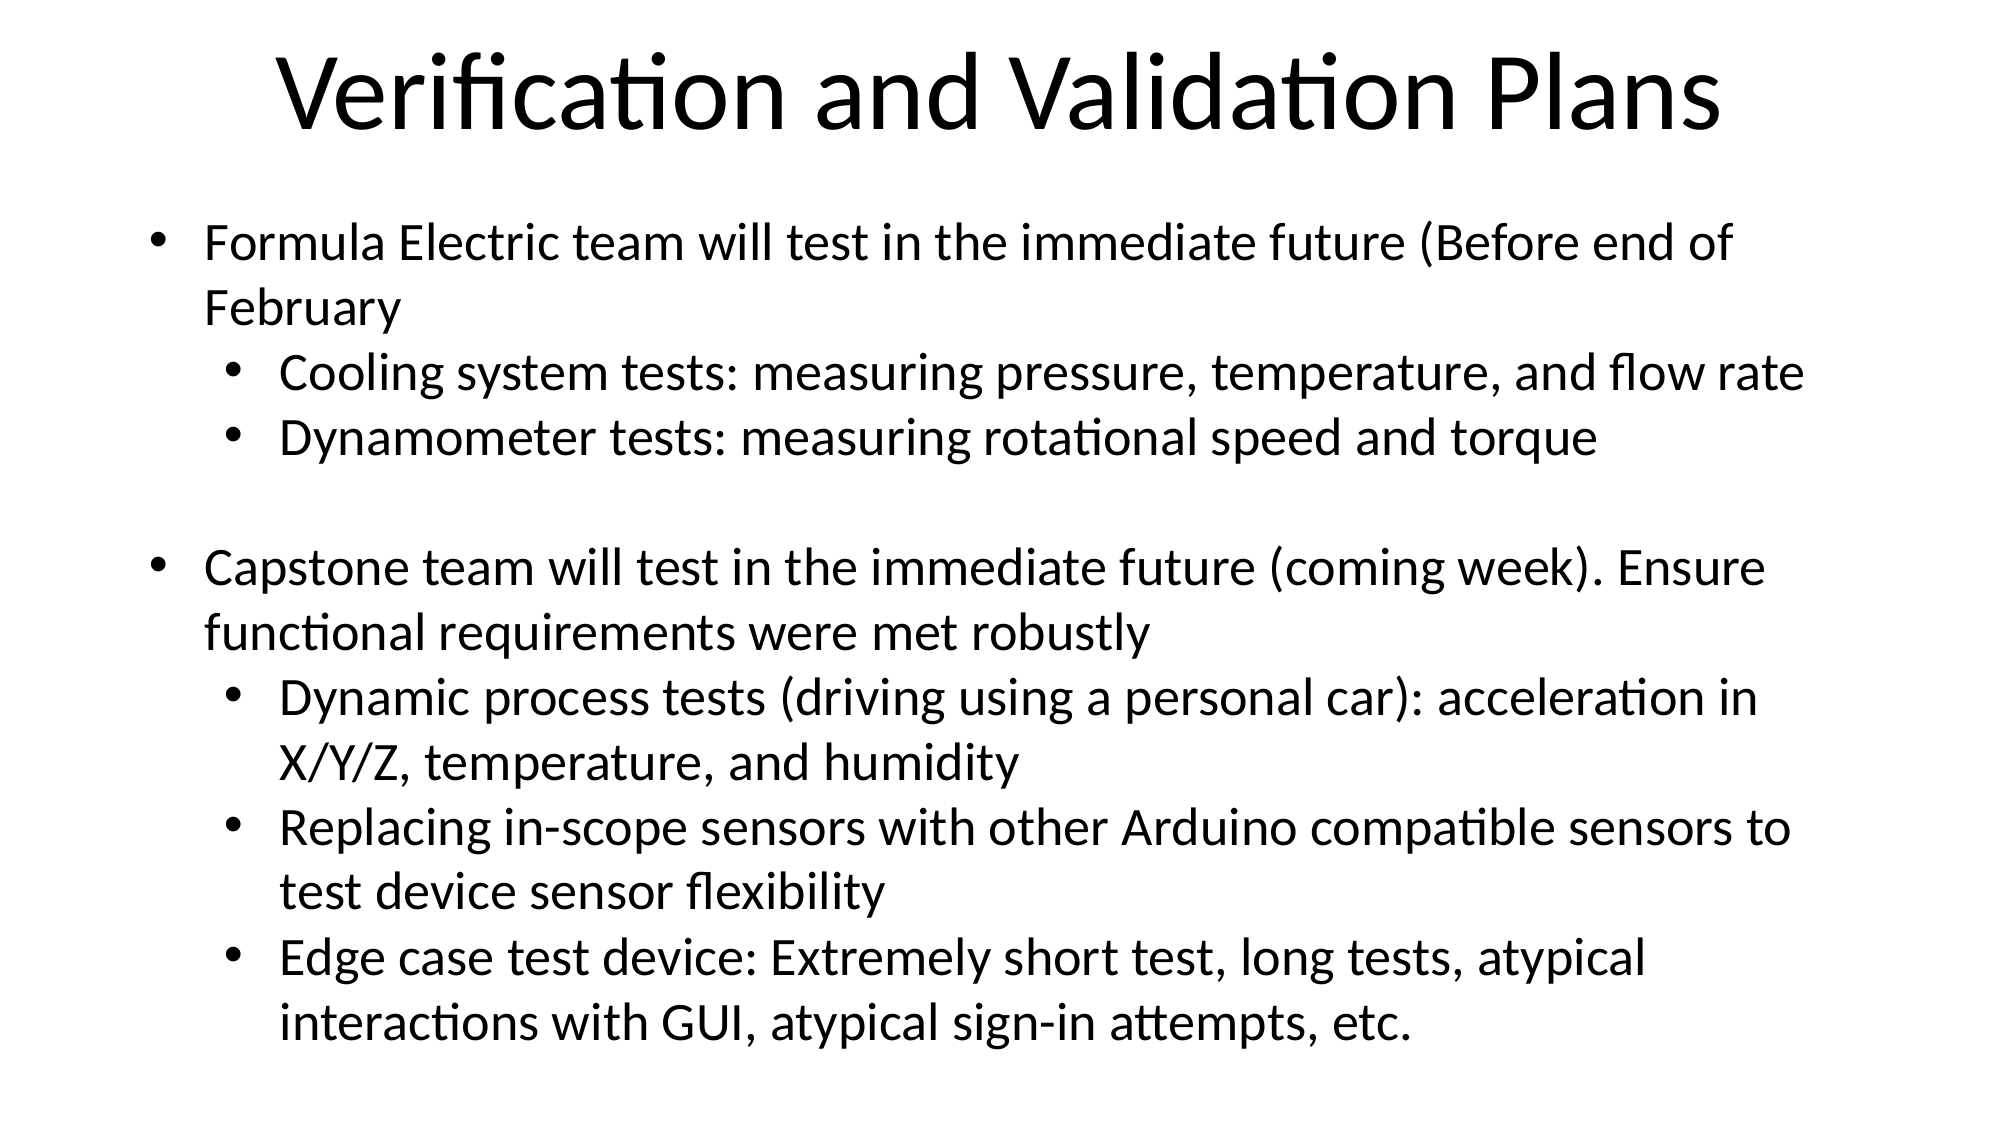

# Verification and Validation Plans
Formula Electric team will test in the immediate future (Before end of February
Cooling system tests: measuring pressure, temperature, and flow rate
Dynamometer tests: measuring rotational speed and torque

Capstone team will test in the immediate future (coming week). Ensure functional requirements were met robustly
Dynamic process tests (driving using a personal car): acceleration in X/Y/Z, temperature, and humidity
Replacing in-scope sensors with other Arduino compatible sensors to test device sensor flexibility
Edge case test device: Extremely short test, long tests, atypical interactions with GUI, atypical sign-in attempts, etc.